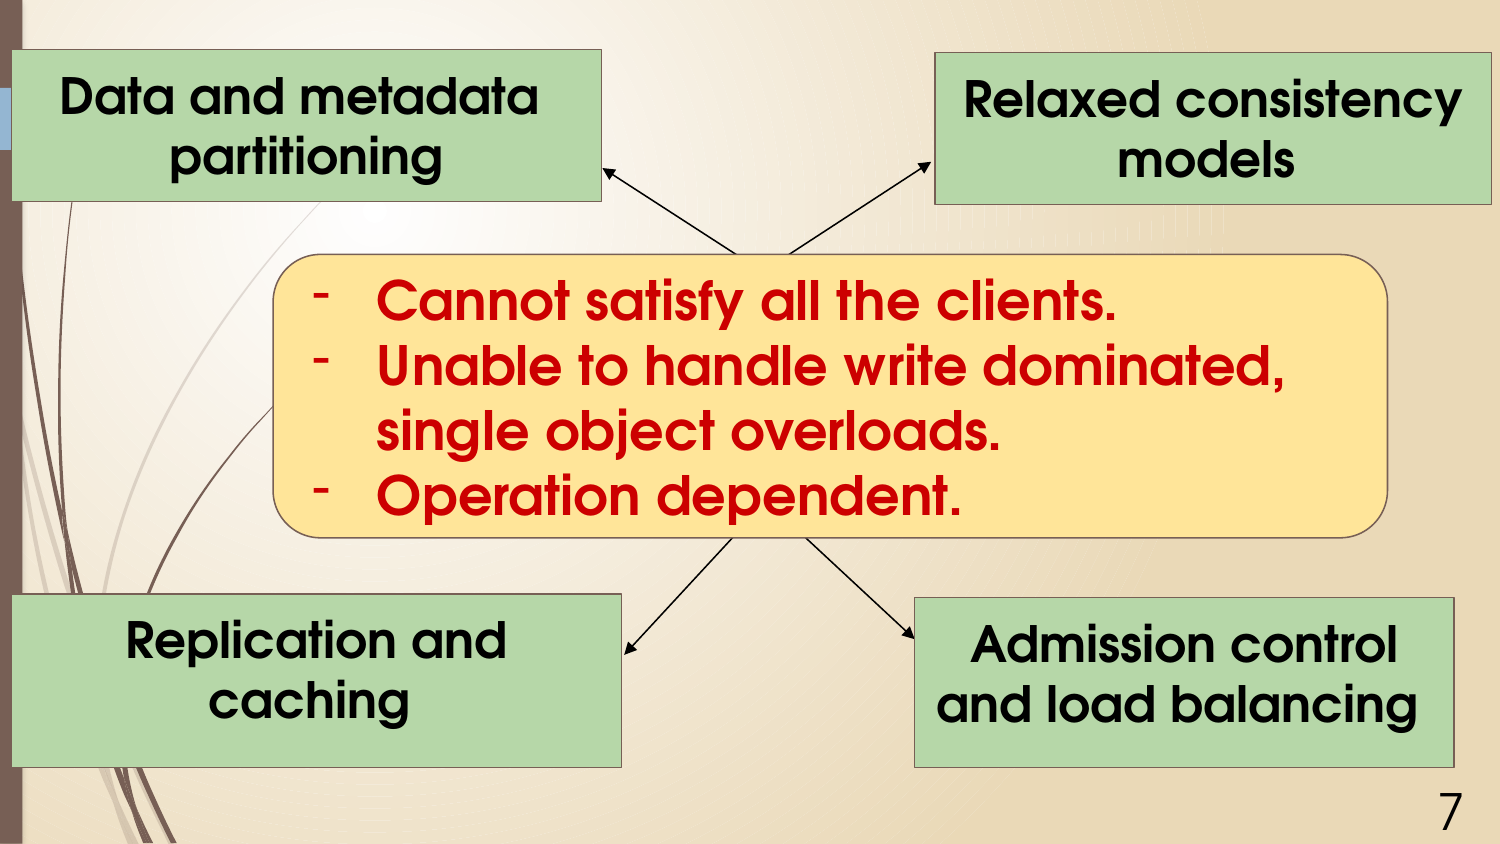

Data and metadata  partitioning
Relaxed consistency models
7

Cannot satisfy all the clients.
Unable to handle write dominated, single object overloads.
Operation dependent.

Existing solutions

Replication and caching

Admission control and load balancing

7